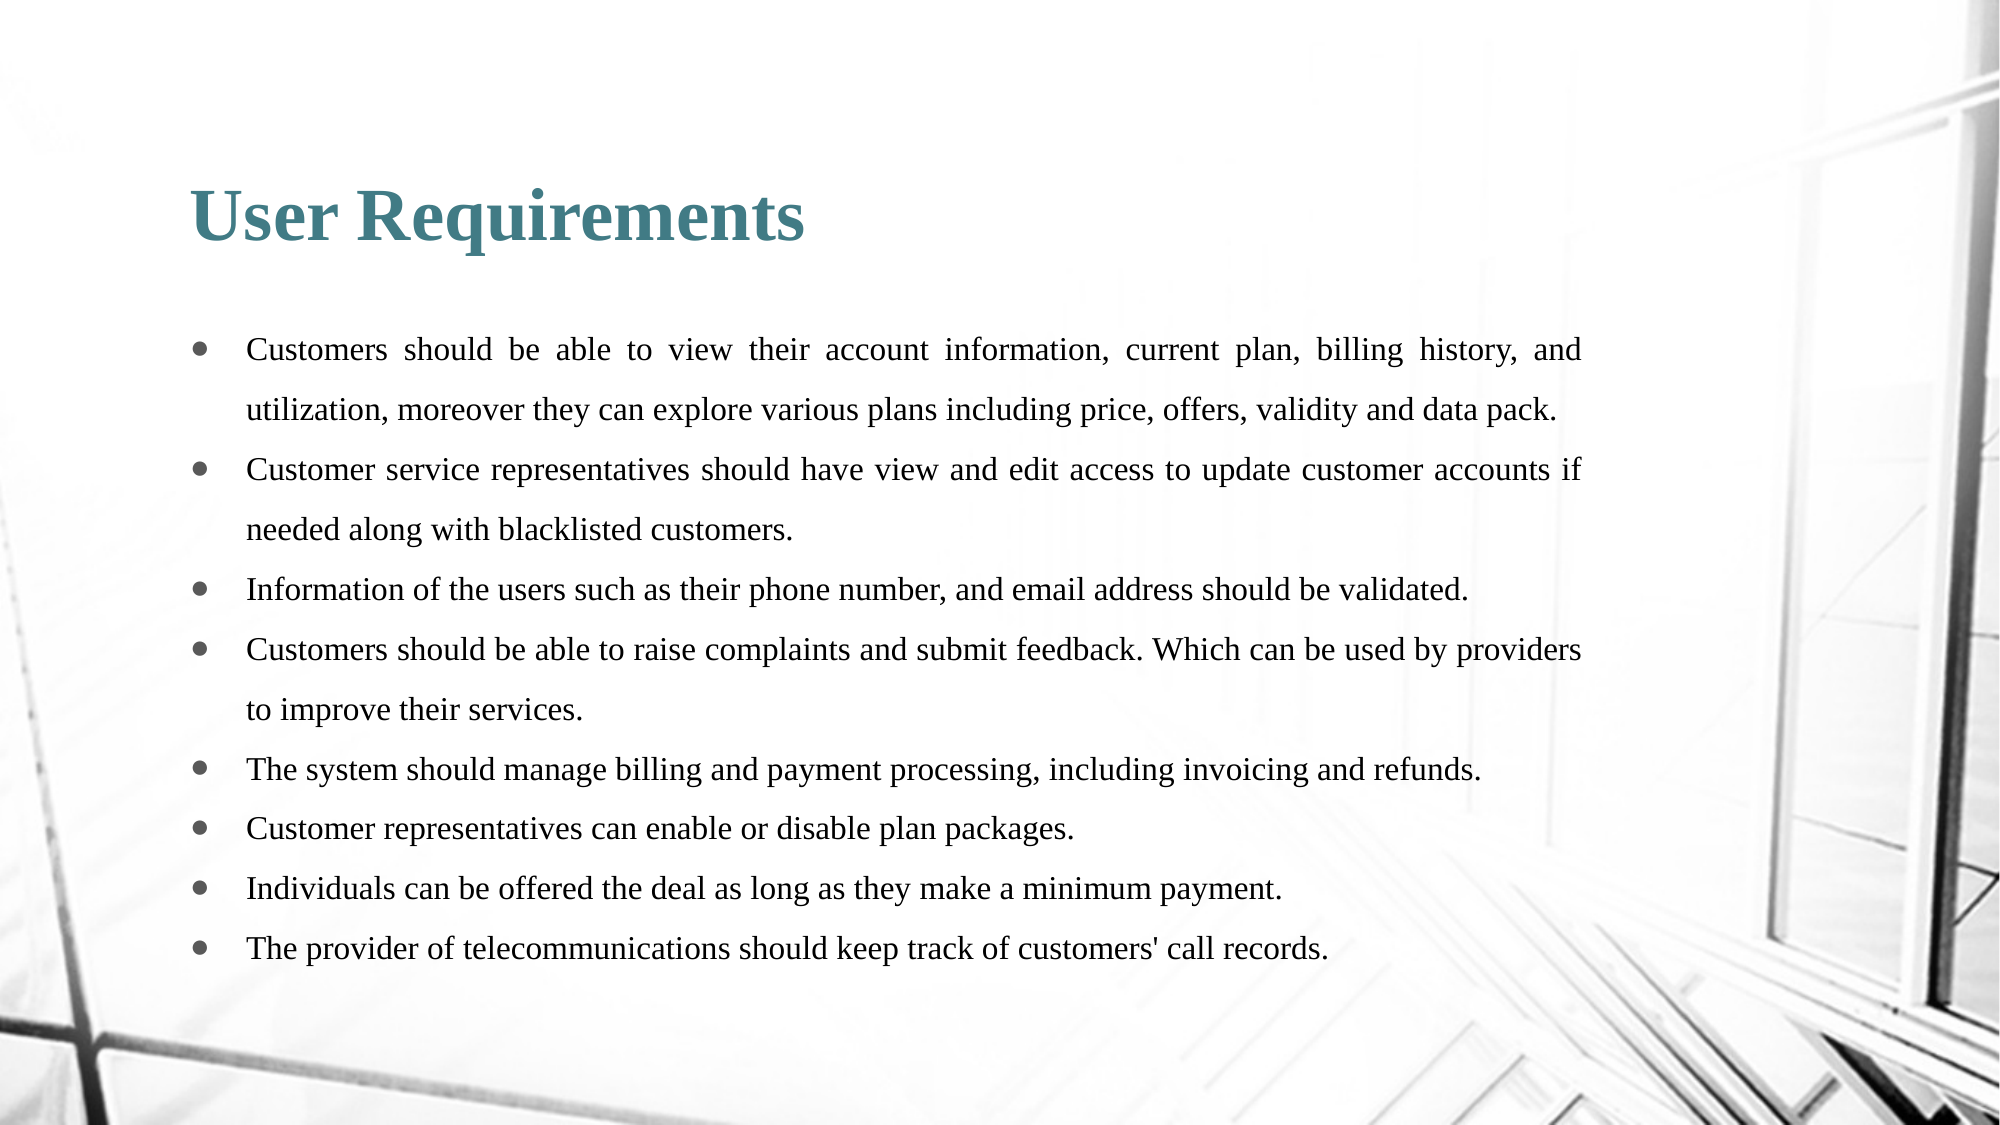

# User Requirements
Customers should be able to view their account information, current plan, billing history, and utilization, moreover they can explore various plans including price, offers, validity and data pack.
Customer service representatives should have view and edit access to update customer accounts if needed along with blacklisted customers.
Information of the users such as their phone number, and email address should be validated.
Customers should be able to raise complaints and submit feedback. Which can be used by providers to improve their services.
The system should manage billing and payment processing, including invoicing and refunds.
Customer representatives can enable or disable plan packages.
Individuals can be offered the deal as long as they make a minimum payment.
The provider of telecommunications should keep track of customers' call records.